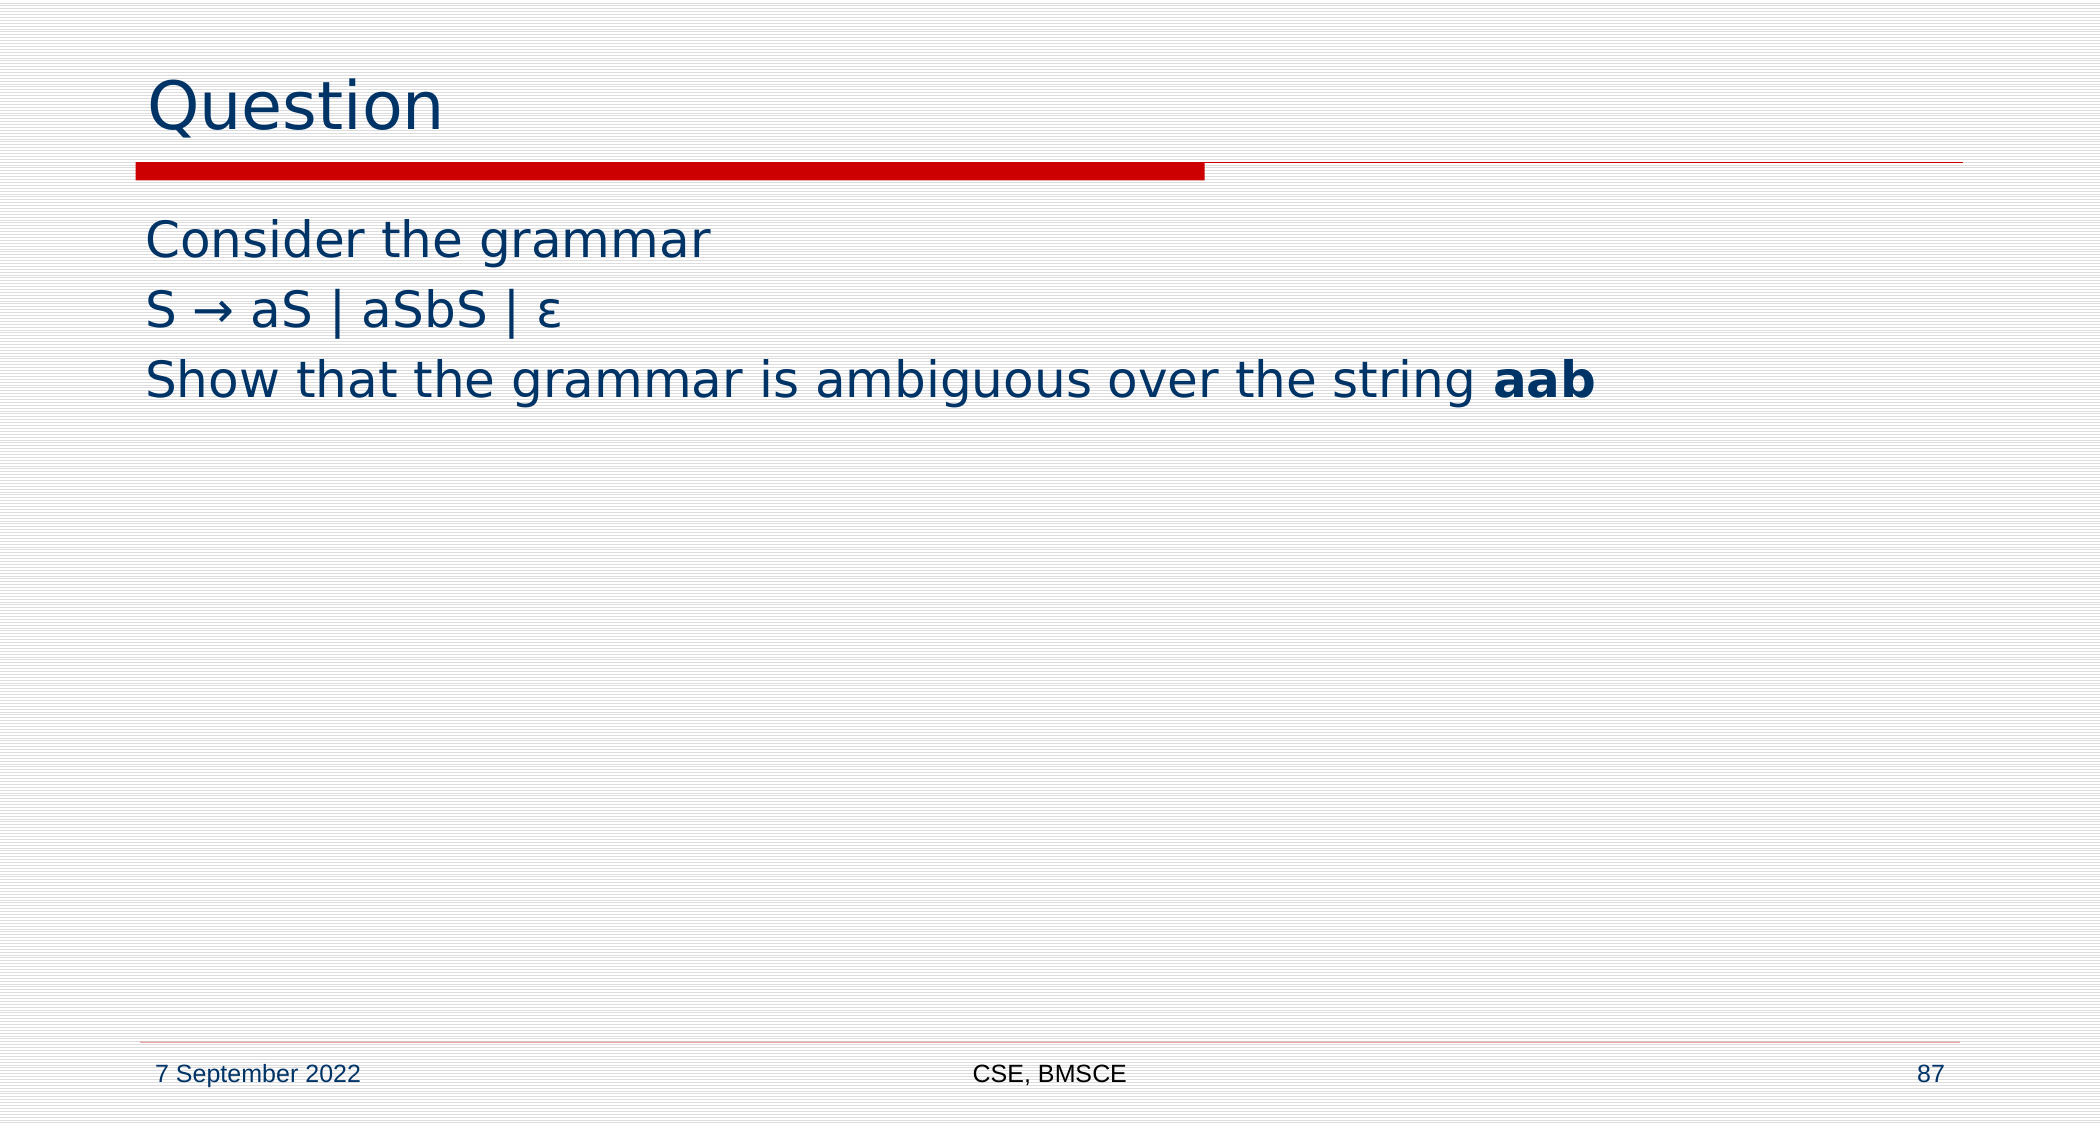

# Question
Consider the grammar
S → aS | aSbS | ε
Show that the grammar is ambiguous over the string aab
CSE, BMSCE
87
7 September 2022